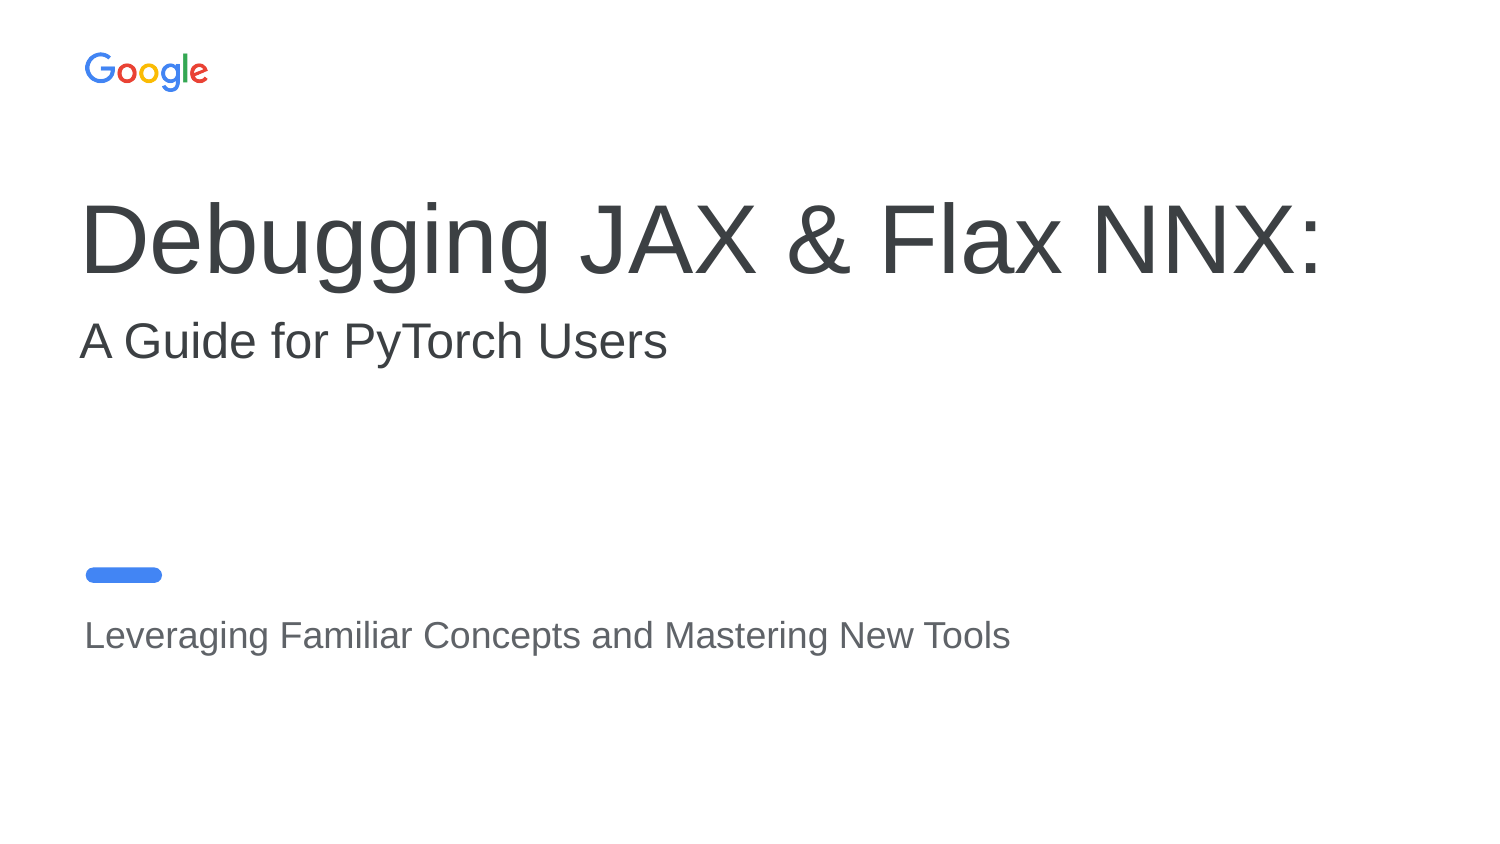

# Debugging JAX & Flax NNX:
A Guide for PyTorch Users
Leveraging Familiar Concepts and Mastering New Tools